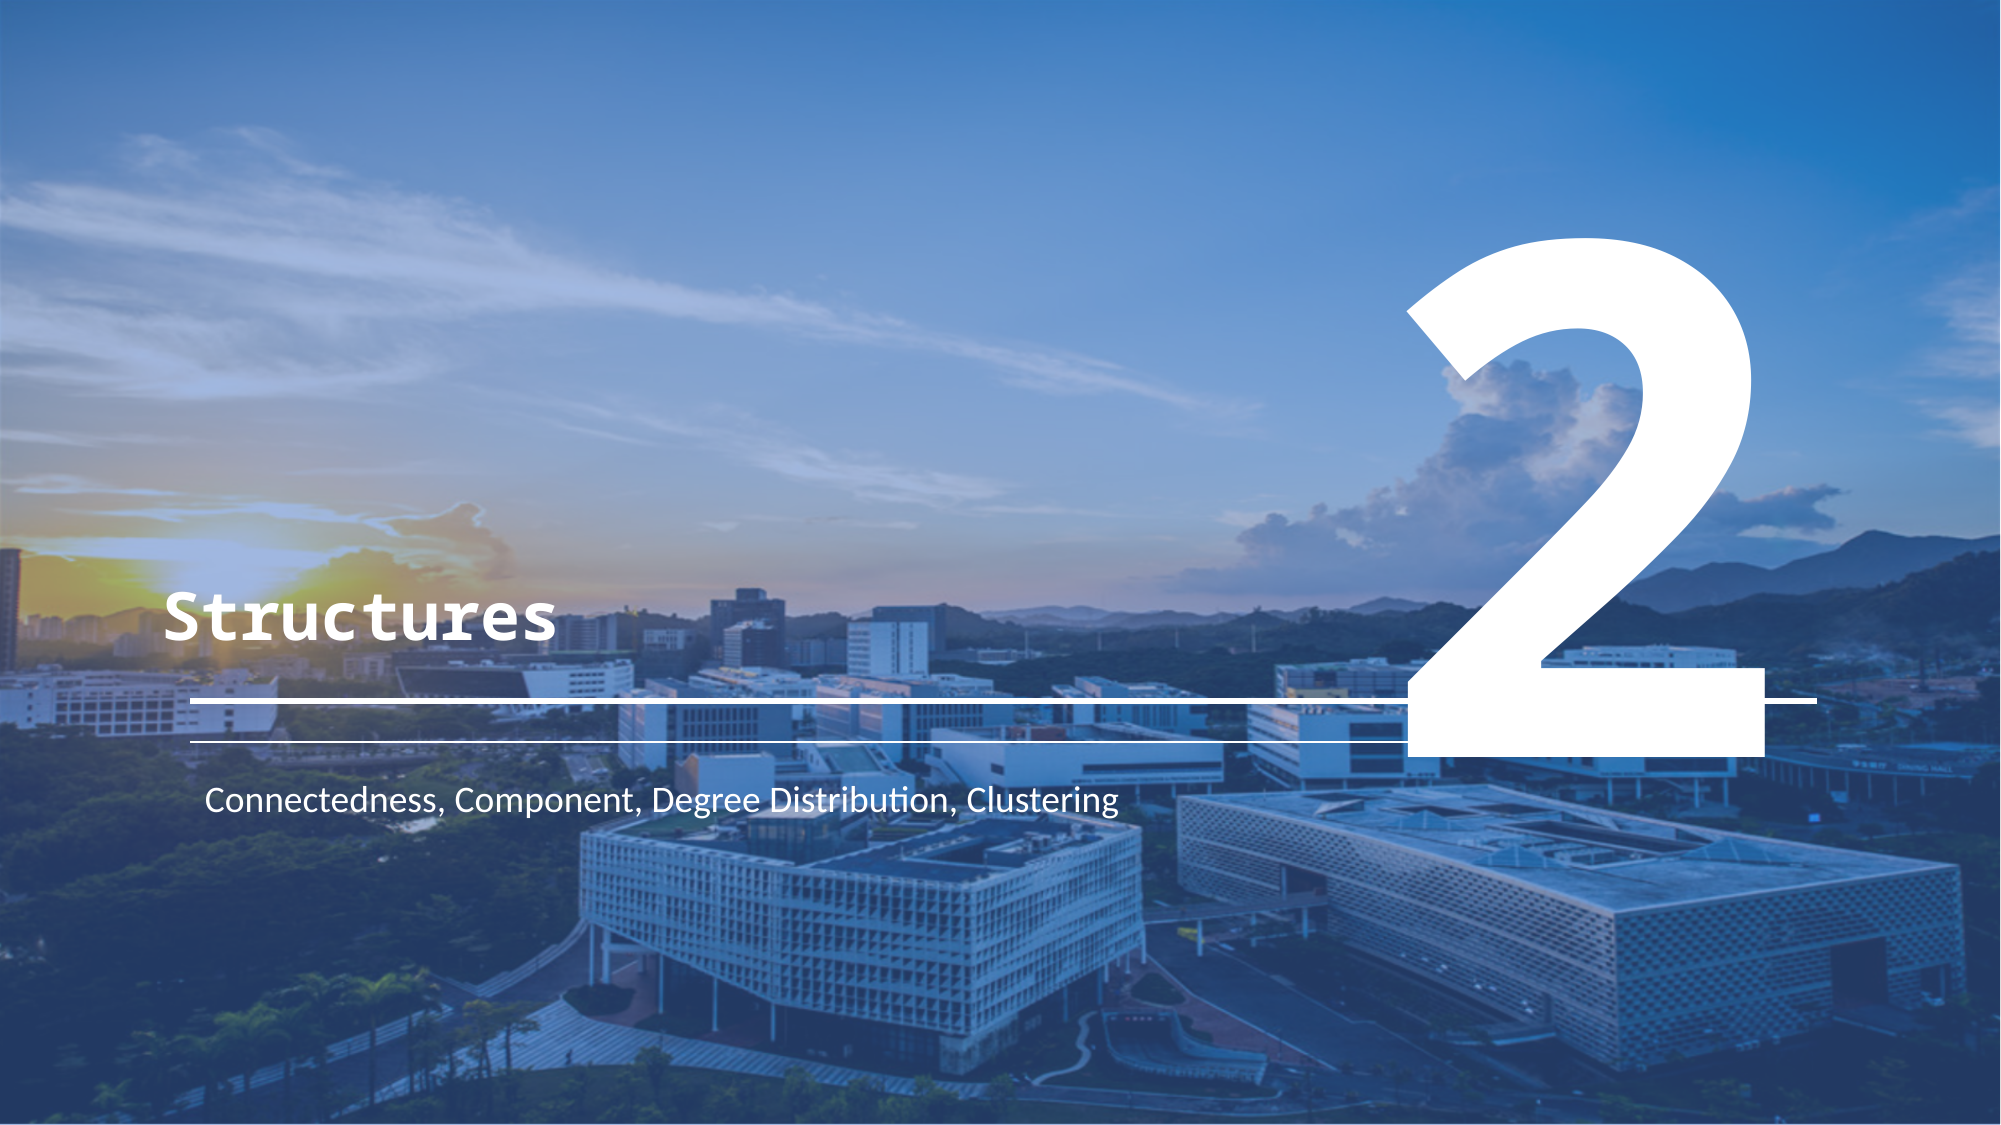

2
Structures
Connectedness, Component, Degree Distribution, Clustering